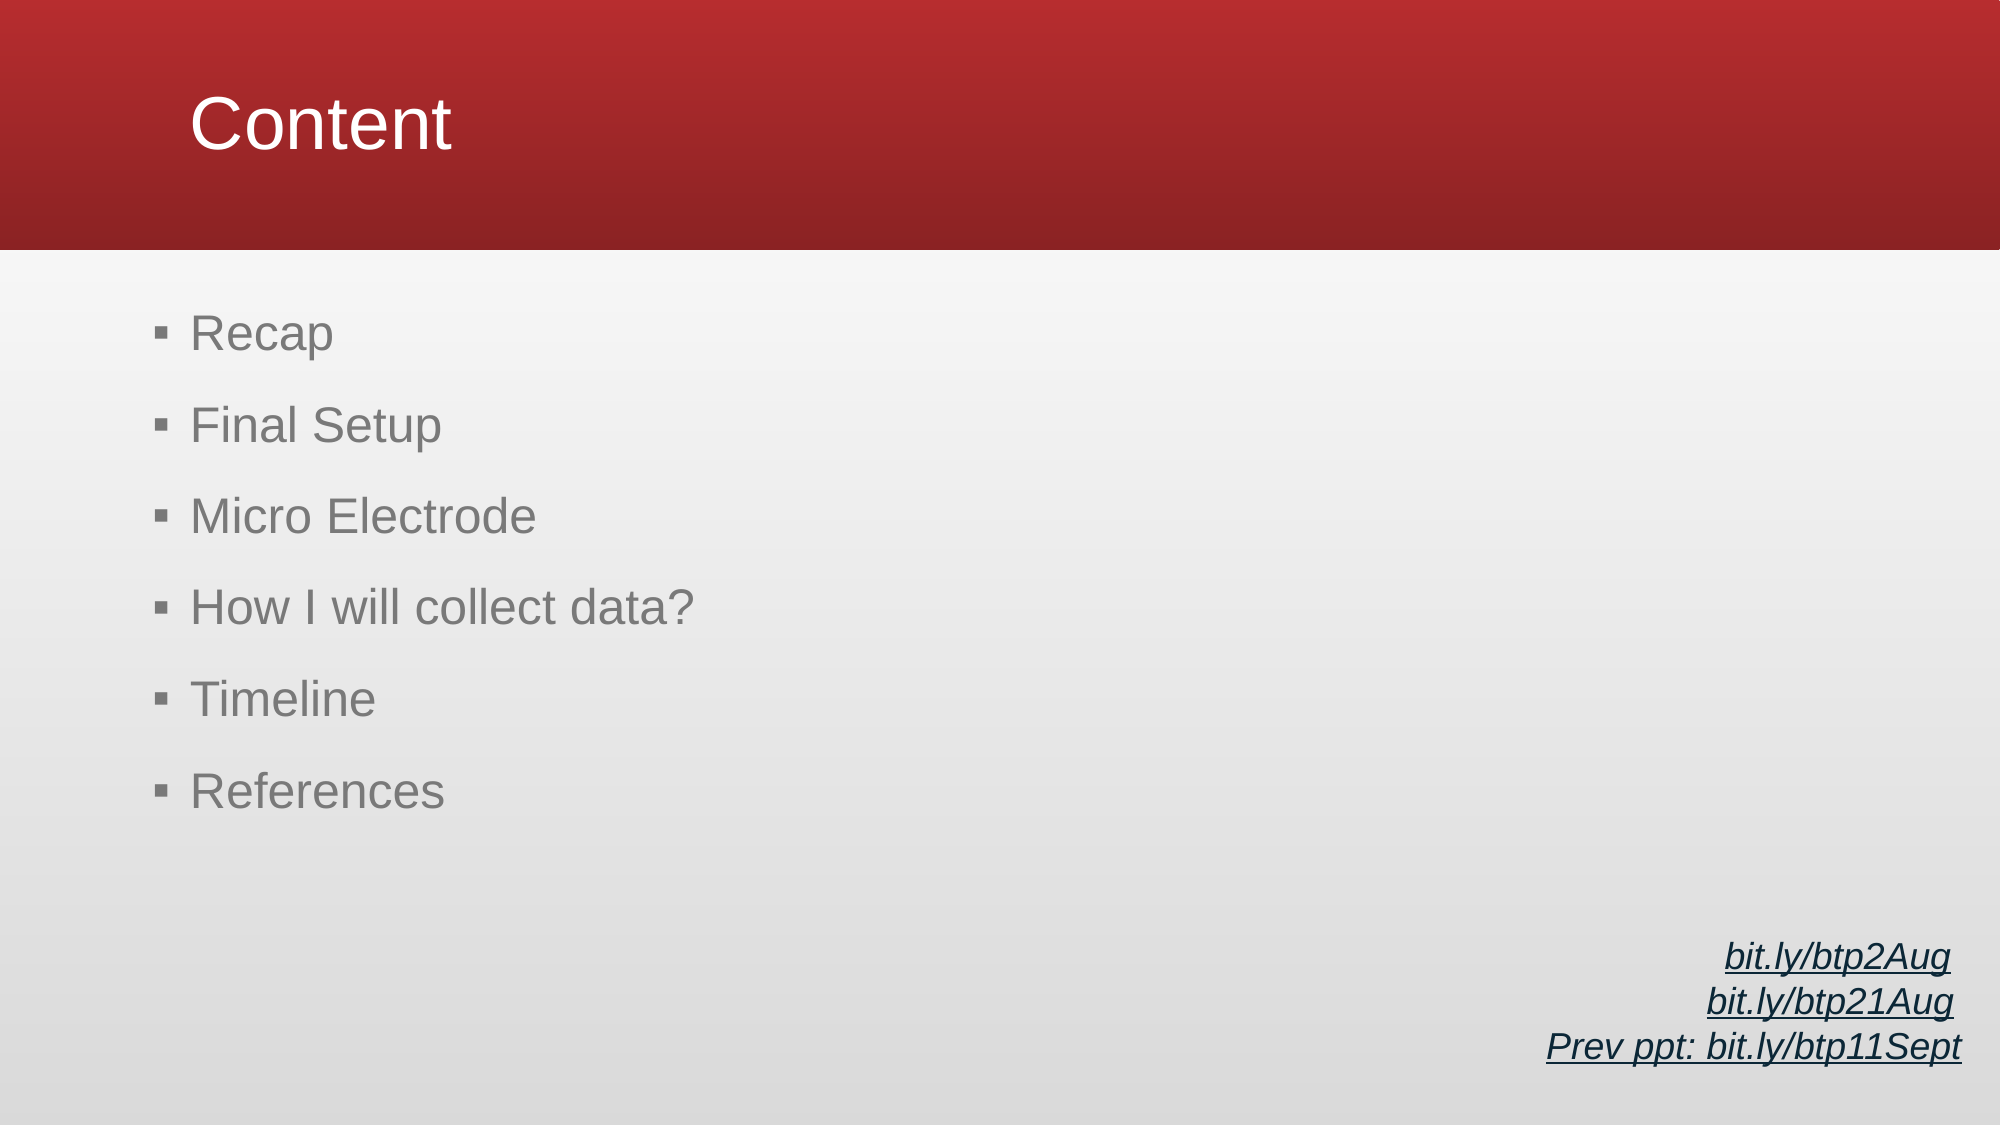

# Content

Recap
Final Setup
Micro Electrode
How I will collect data?
Timeline
References

                 bit.ly/btp2Aug
     	 bit.ly/btp21Aug
Prev ppt: bit.ly/btp11Sept